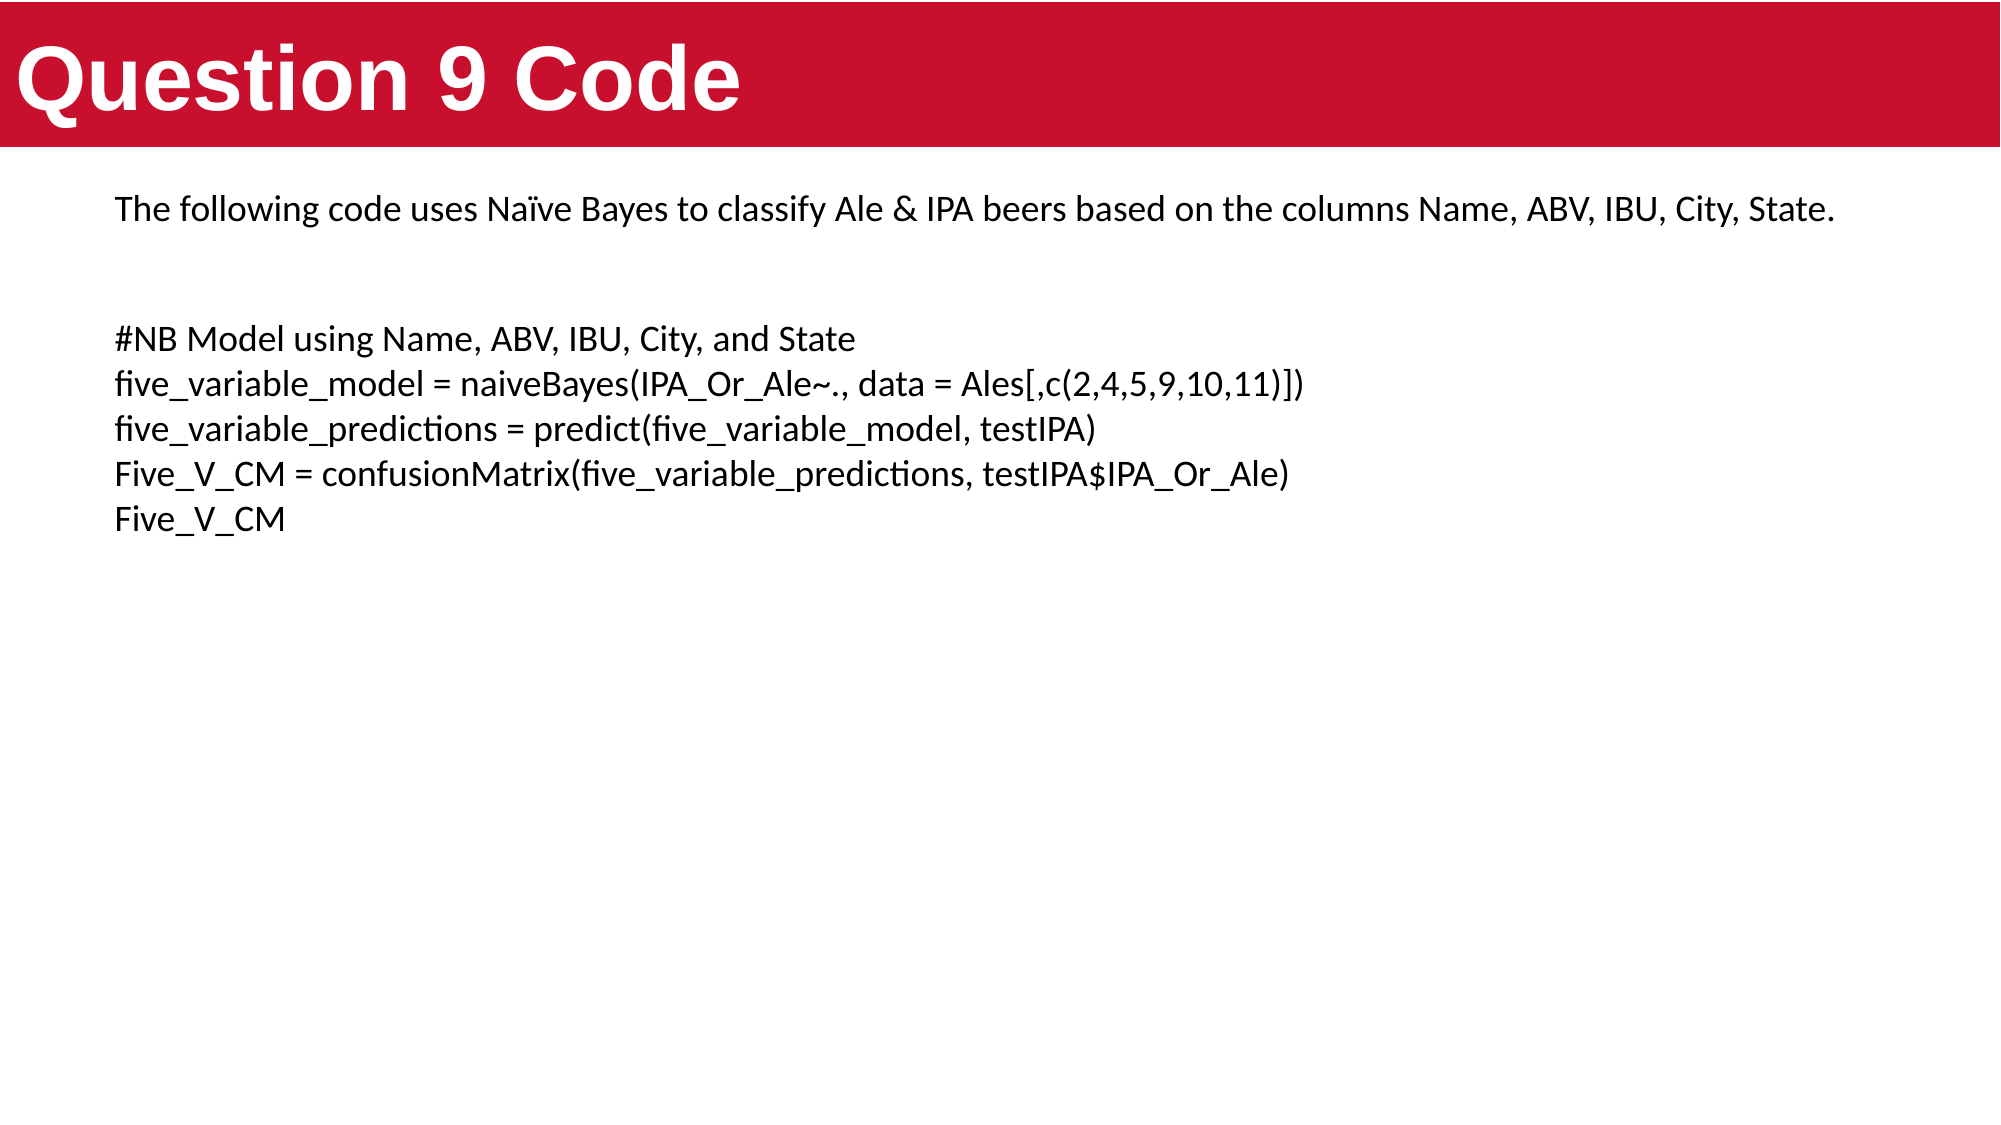

# Question 9 Code
The following code uses Naïve Bayes to classify Ale & IPA beers based on the columns Name, ABV, IBU, City, State.
#NB Model using Name, ABV, IBU, City, and State 
five_variable_model = naiveBayes(IPA_Or_Ale~., data = Ales[,c(2,4,5,9,10,11)])
five_variable_predictions = predict(five_variable_model, testIPA)
Five_V_CM = confusionMatrix(five_variable_predictions, testIPA$IPA_Or_Ale)
Five_V_CM